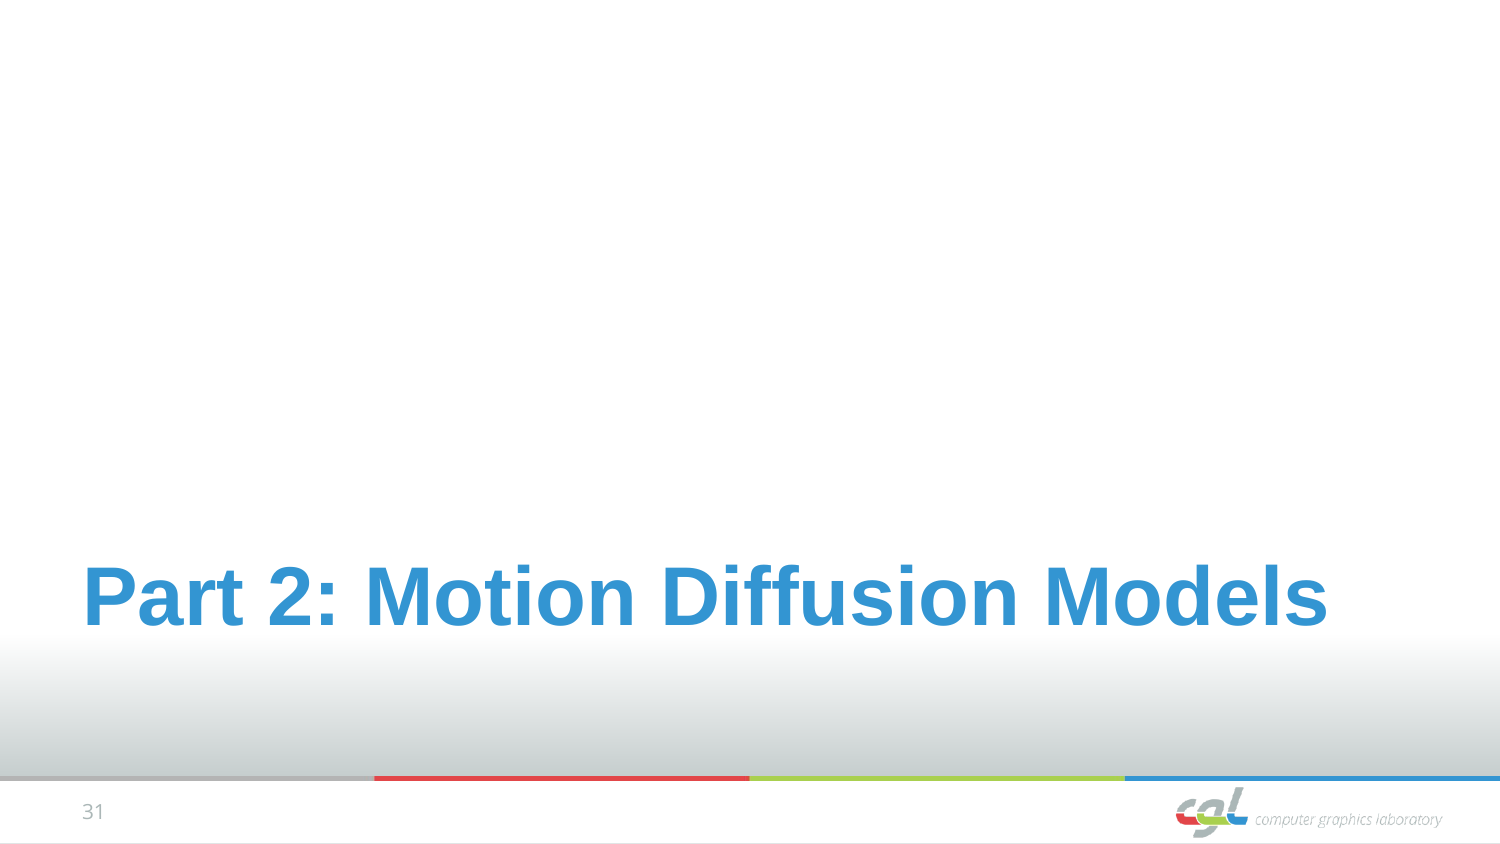

# Part 2: Motion Diffusion Models
31